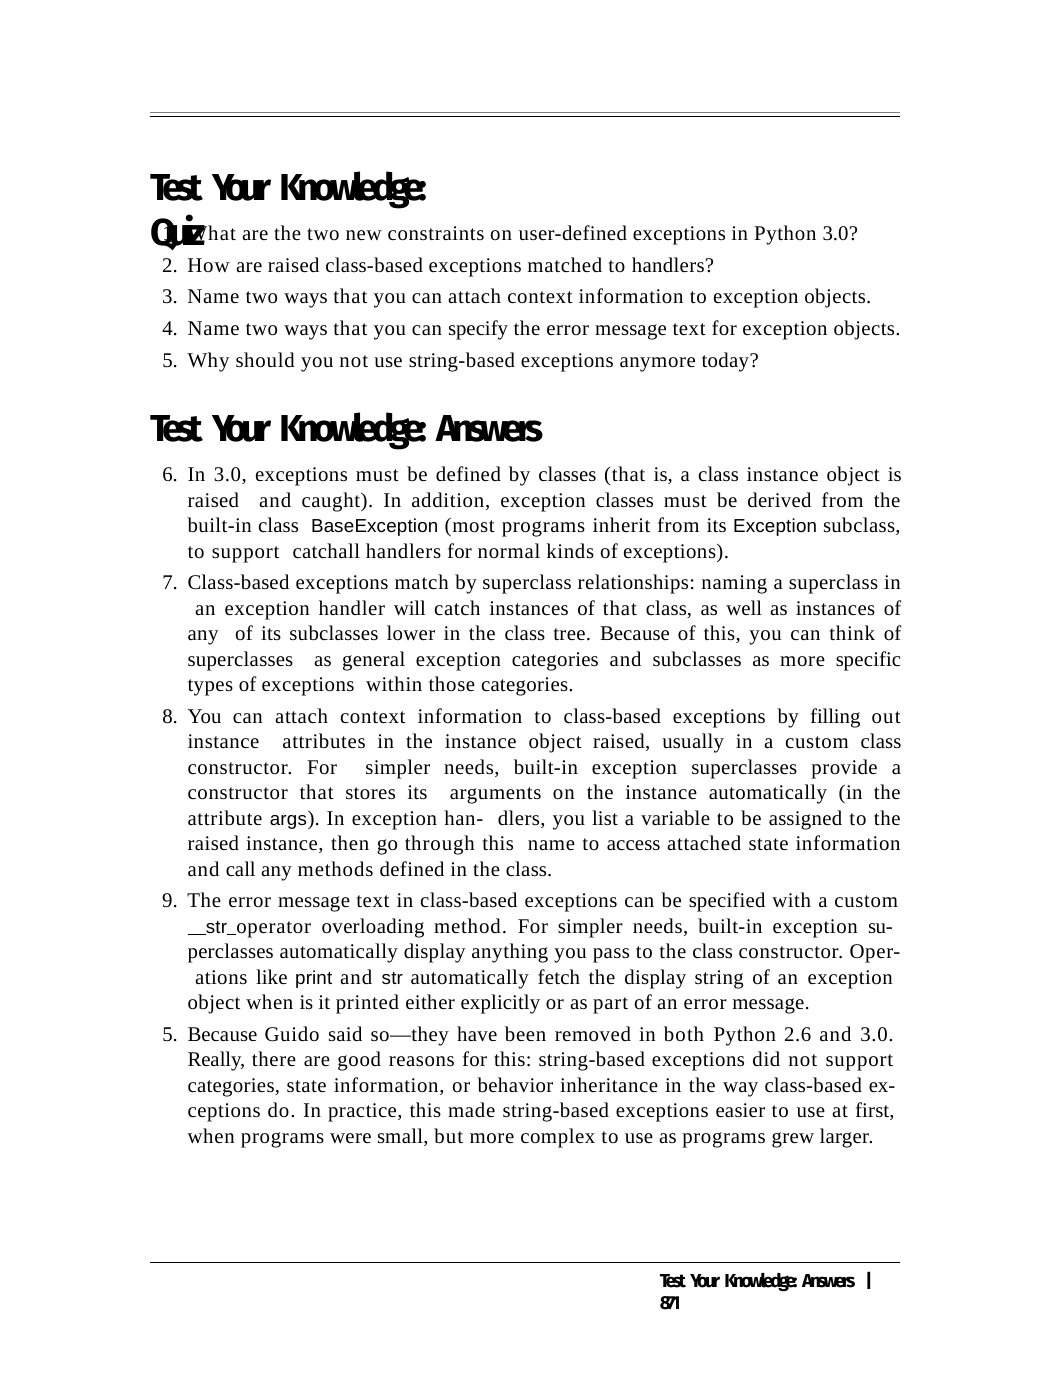

# Test Your Knowledge: Quiz
What are the two new constraints on user-defined exceptions in Python 3.0?
How are raised class-based exceptions matched to handlers?
Name two ways that you can attach context information to exception objects.
Name two ways that you can specify the error message text for exception objects.
Why should you not use string-based exceptions anymore today?

Test Your Knowledge: Answers
In 3.0, exceptions must be defined by classes (that is, a class instance object is raised  and caught). In addition, exception classes must be derived from the built-in class  BaseException (most programs inherit from its Exception subclass, to support  catchall handlers for normal kinds of exceptions).
Class-based exceptions match by superclass relationships: naming a superclass in  an exception handler will catch instances of that class, as well as instances of any  of its subclasses lower in the class tree. Because of this, you can think of superclasses  as general exception categories and subclasses as more specific types of exceptions  within those categories.
You can attach context information to class-based exceptions by filling out instance  attributes in the instance object raised, usually in a custom class constructor. For  simpler needs, built-in exception superclasses provide a constructor that stores its  arguments on the instance automatically (in the attribute args). In exception han-  dlers, you list a variable to be assigned to the raised instance, then go through this  name to access attached state information and call any methods defined in the class.
The error message text in class-based exceptions can be specified with a custom
  str operator overloading method. For simpler needs, built-in exception su-  perclasses automatically display anything you pass to the class constructor. Oper-  ations like print and str automatically fetch the display string of an exception  object when is it printed either explicitly or as part of an error message.
Because Guido said so—they have been removed in both Python 2.6 and 3.0.  Really, there are good reasons for this: string-based exceptions did not support  categories, state information, or behavior inheritance in the way class-based ex-  ceptions do. In practice, this made string-based exceptions easier to use at first,  when programs were small, but more complex to use as programs grew larger.

Test Your Knowledge: Answers  |  871